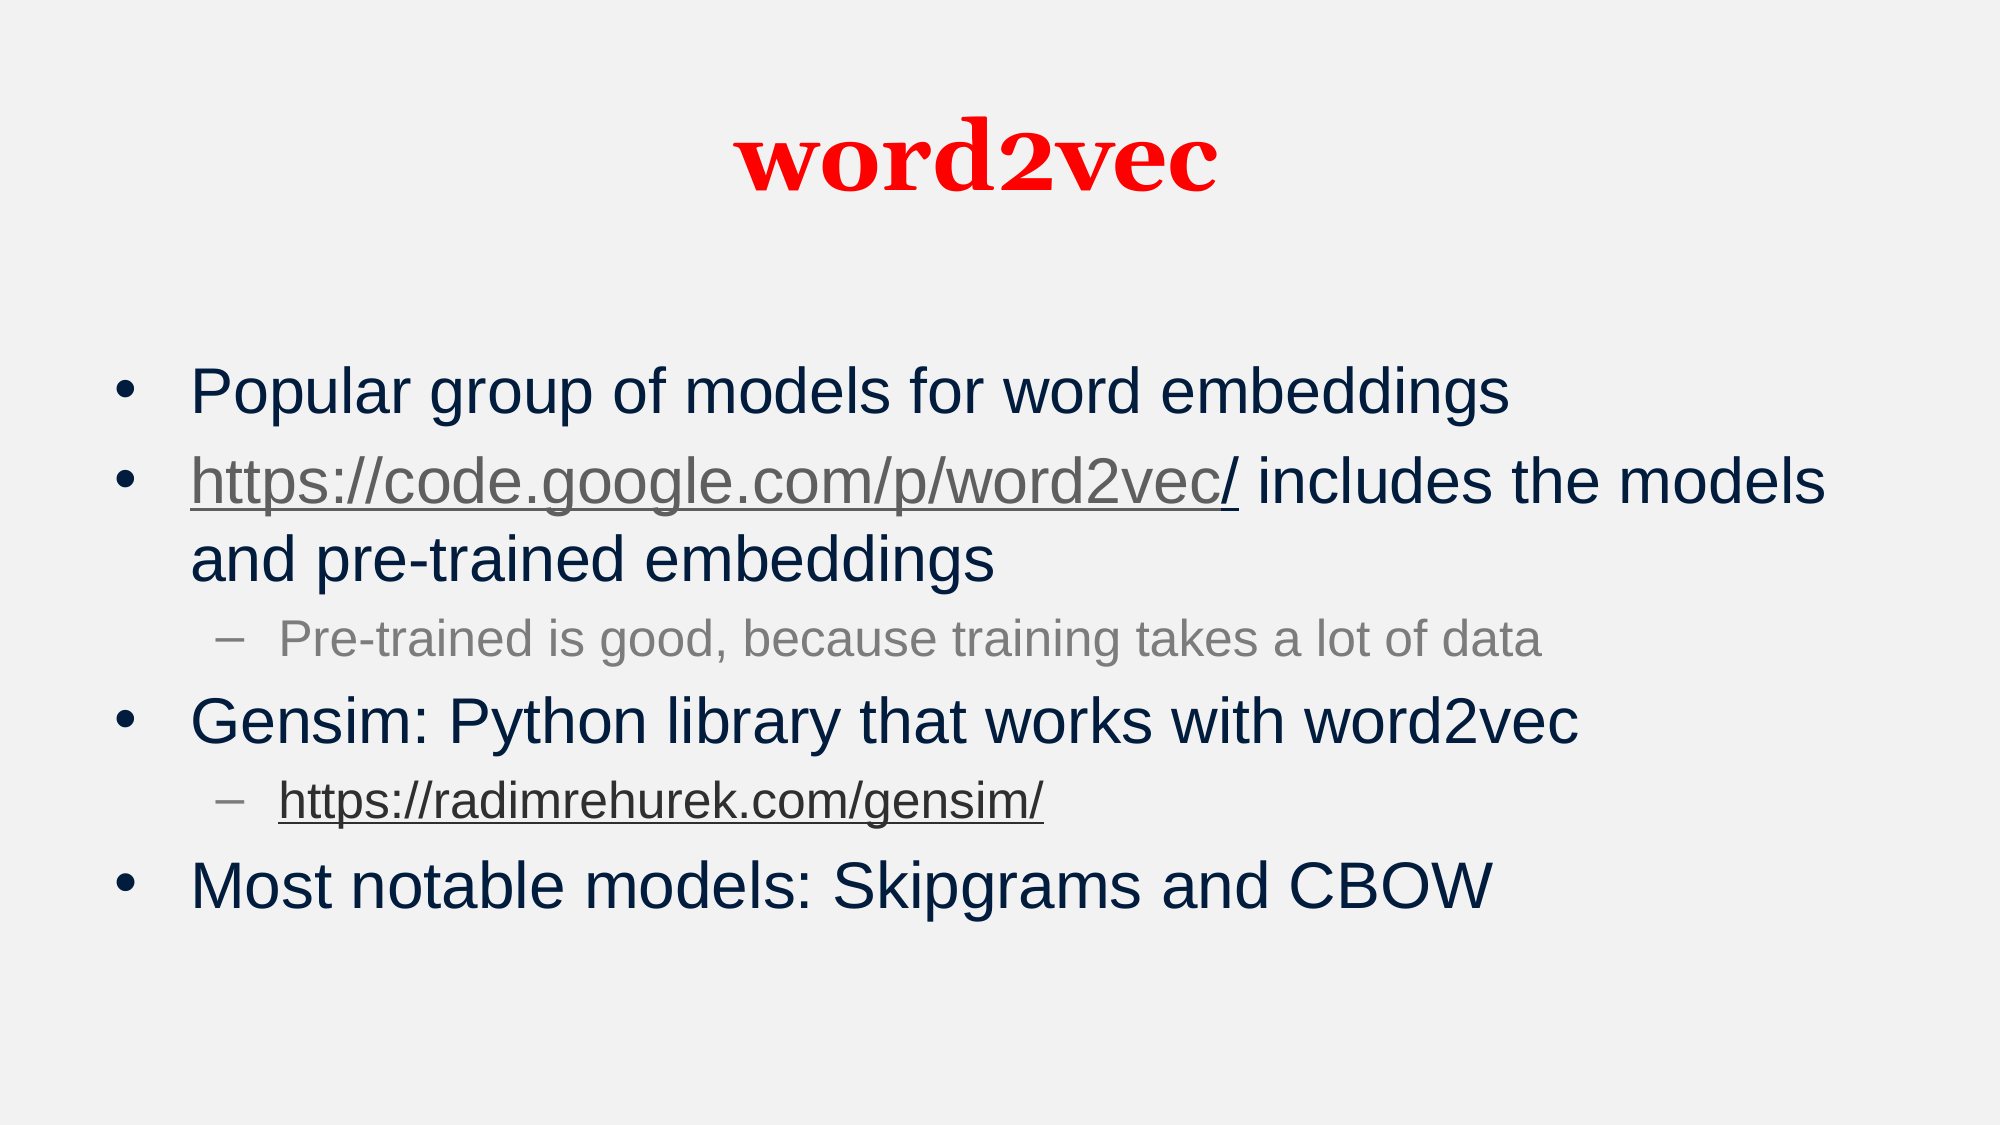

# word2vec
Popular group of models for word embeddings
https://code.google.com/p/word2vec/ includes the models and pre-trained embeddings
Pre-trained is good, because training takes a lot of data
Gensim: Python library that works with word2vec
https://radimrehurek.com/gensim/
Most notable models: Skipgrams and CBOW